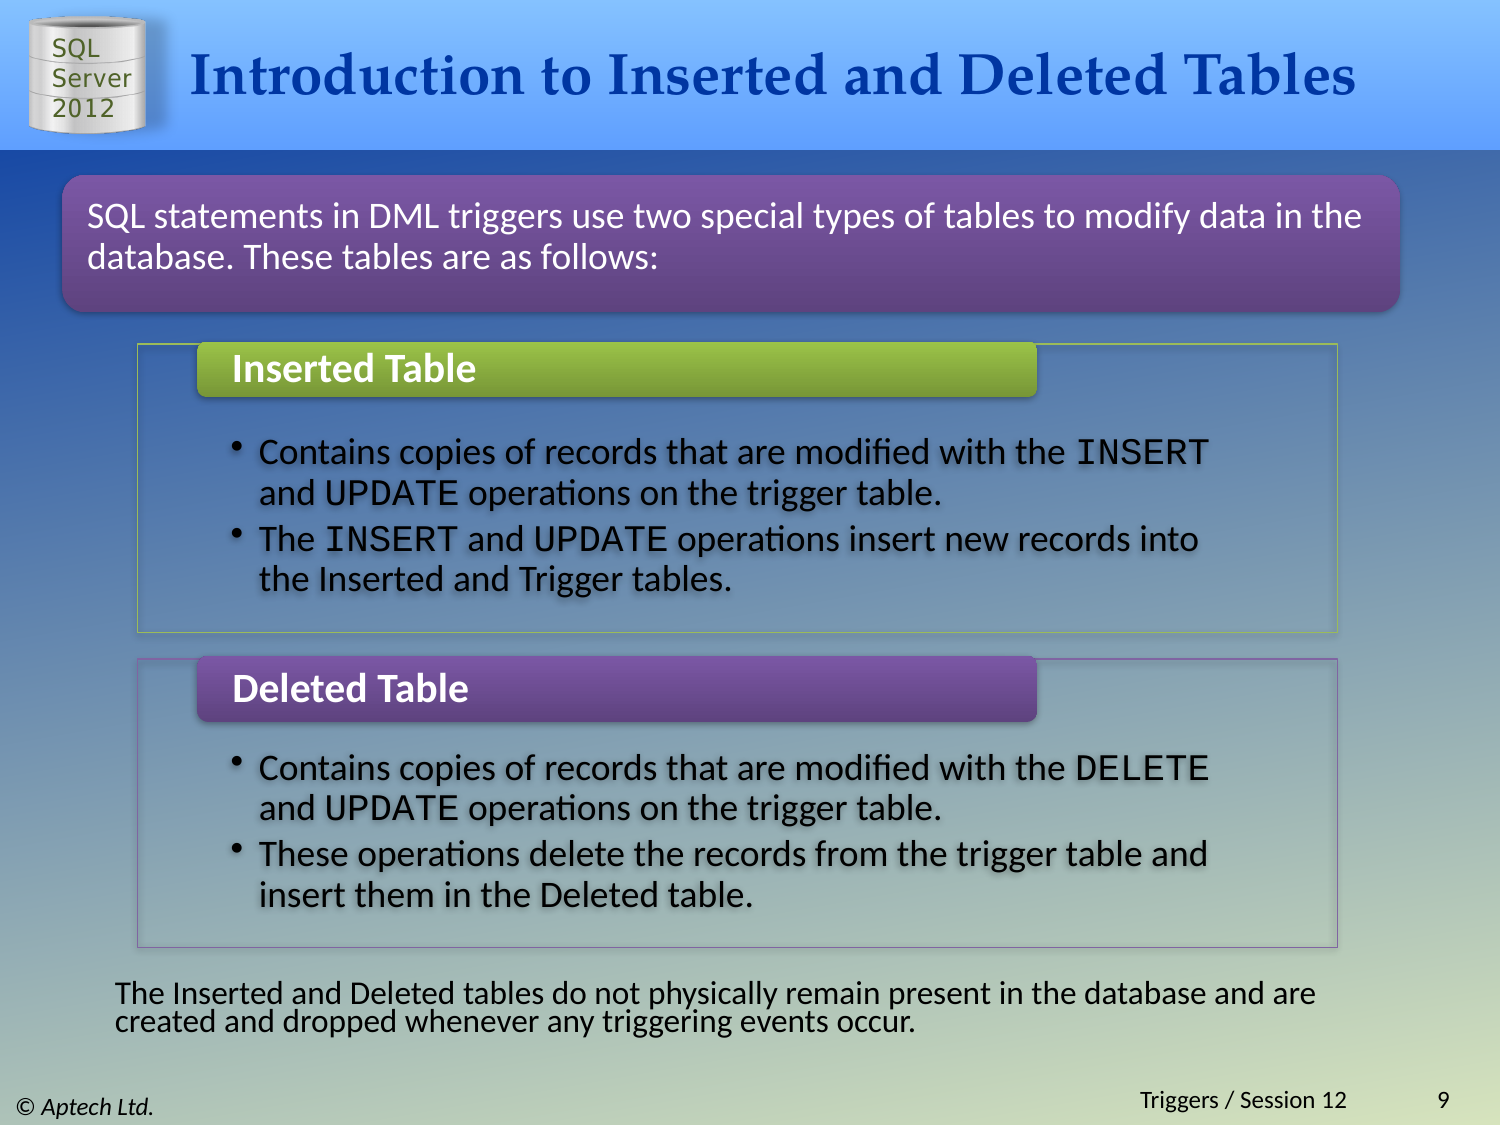

# Introduction to Inserted and Deleted Tables

SQL statements in DML triggers use two special types of tables to modify data in the database. These tables are as follows:
Contains copies of records that are modified with the INSERT and UPDATE operations on the trigger table.
The INSERT and UPDATE operations insert new records into the Inserted and Trigger tables.
Inserted Table
Contains copies of records that are modified with the DELETE and UPDATE operations on the trigger table.
These operations delete the records from the trigger table and insert them in the Deleted table.
Deleted Table

The Inserted and Deleted tables do not physically remain present in the database and are created and dropped whenever any triggering events occur.
Triggers / Session 12
9